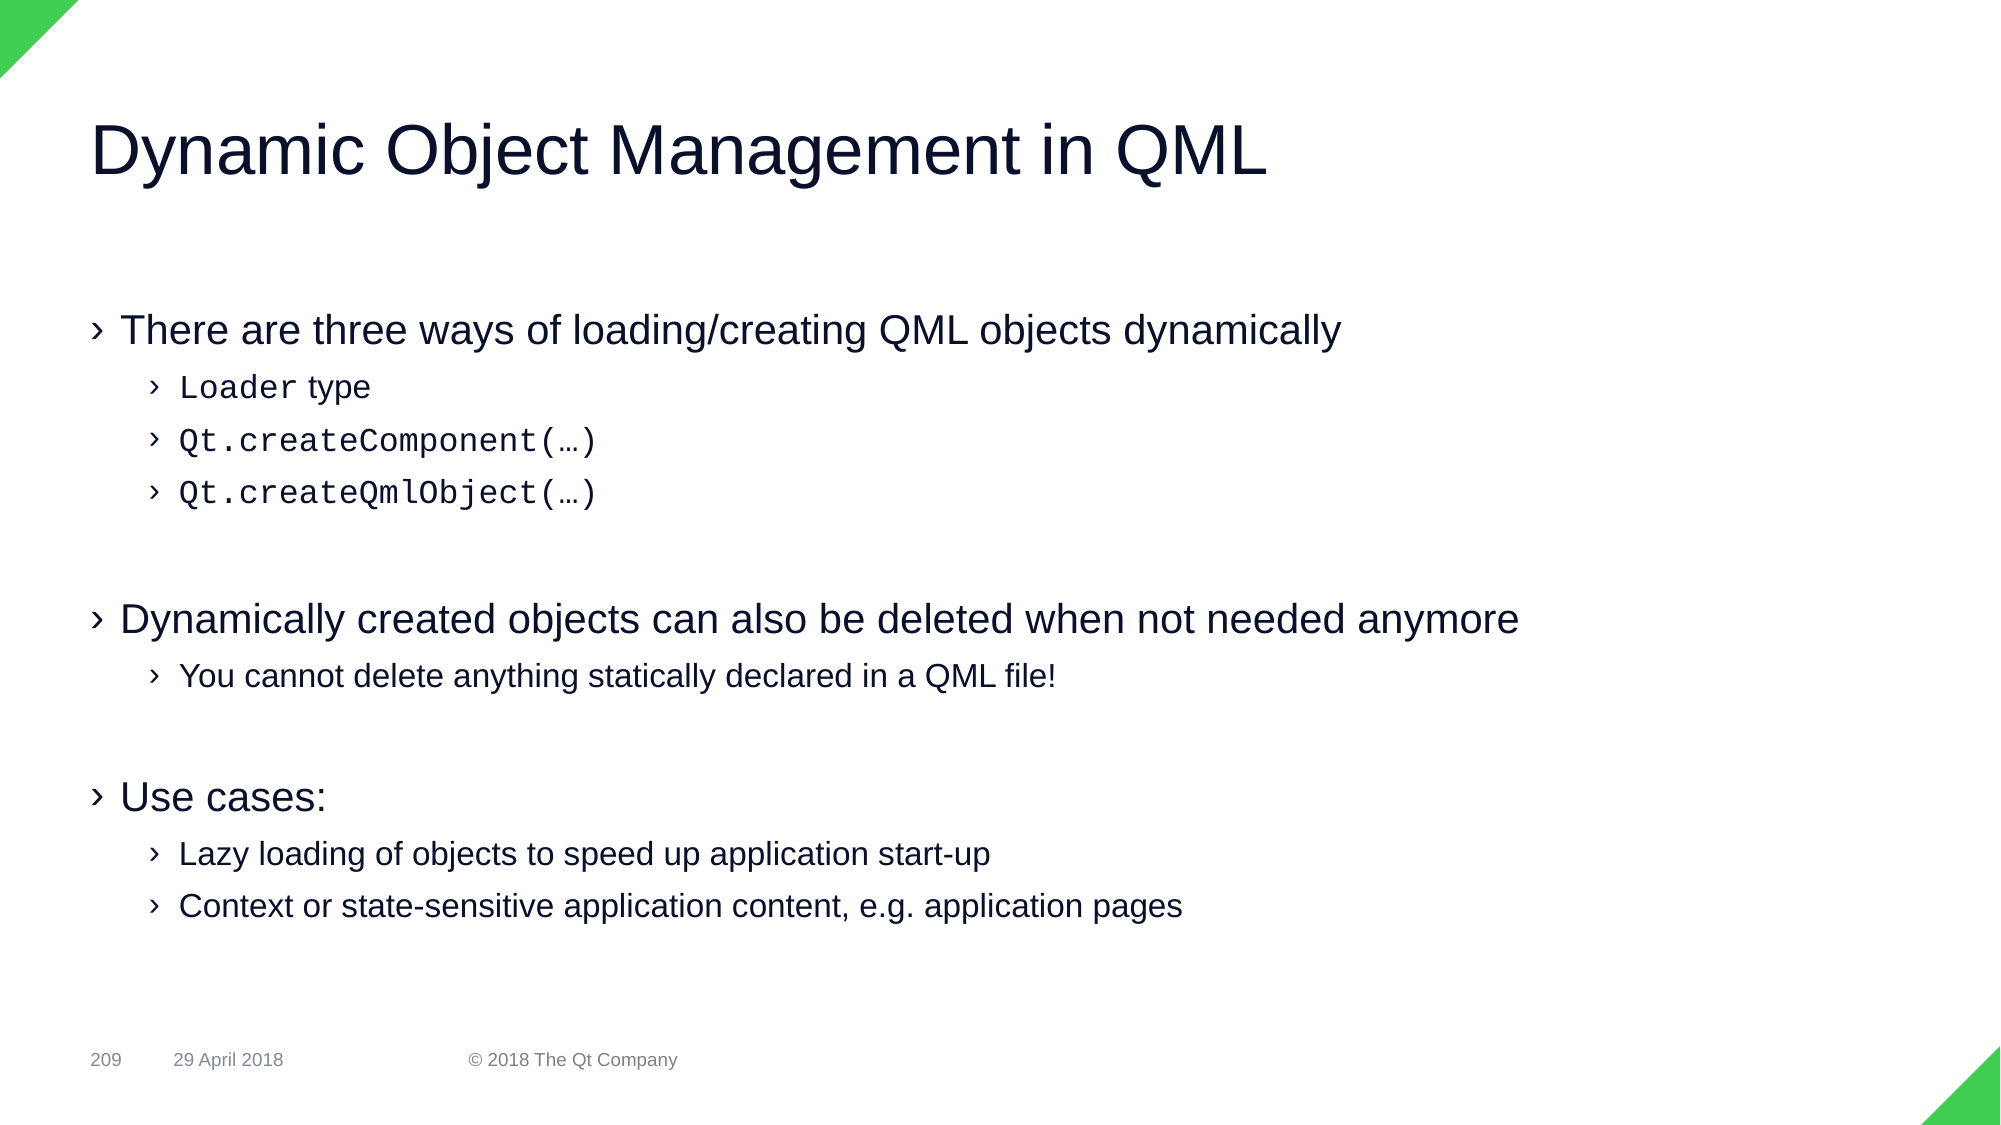

# Dynamic Object Management in QML
There are three ways of loading/creating QML objects dynamically
Loader type
Qt.createComponent(…)
Qt.createQmlObject(…)

Dynamically created objects can also be deleted when not needed anymore
You cannot delete anything statically declared in a QML file!

Use cases:
Lazy loading of objects to speed up application start-up
Context or state-sensitive application content, e.g. application pages

209
© 2018 The Qt Company
29 April 2018